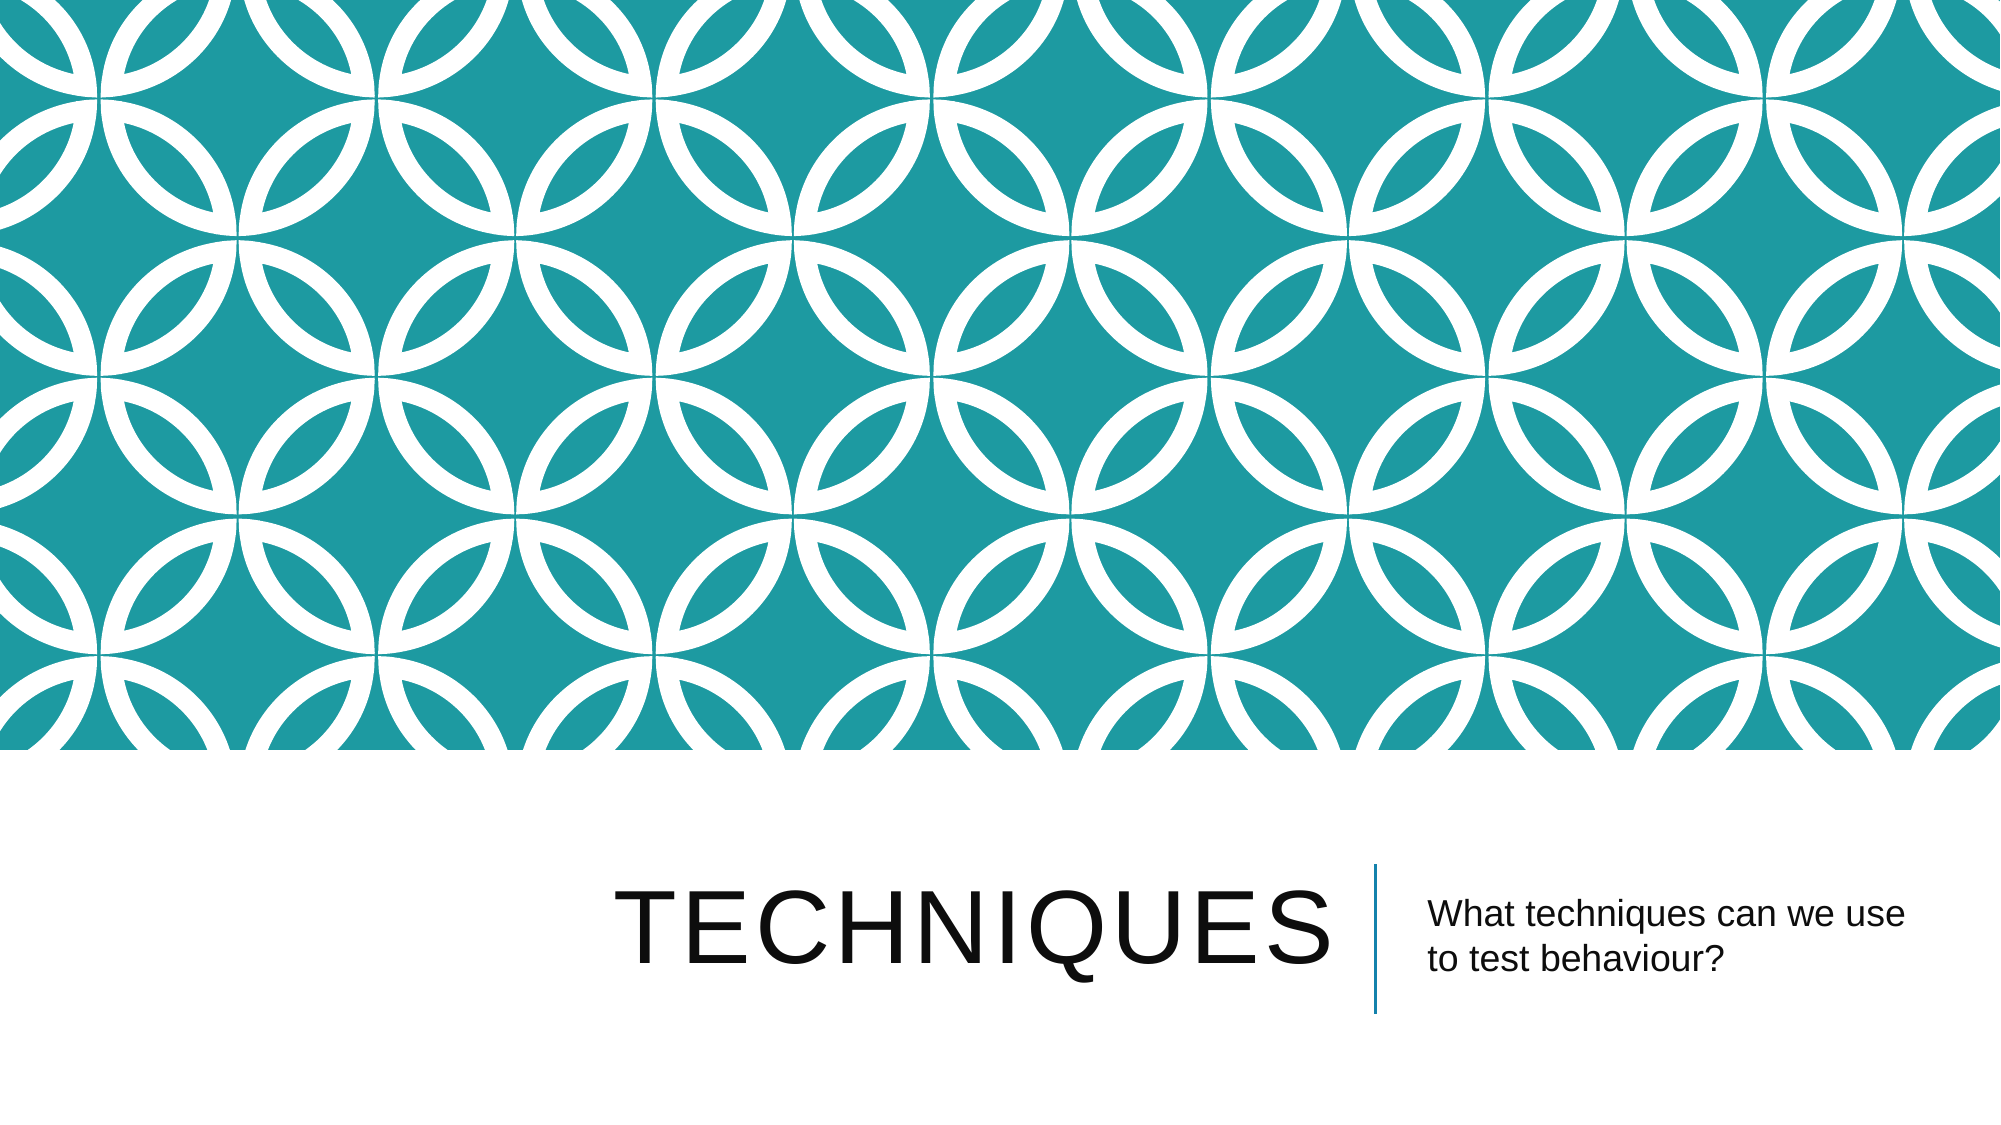

# techniques
What techniques can we use to test behaviour?